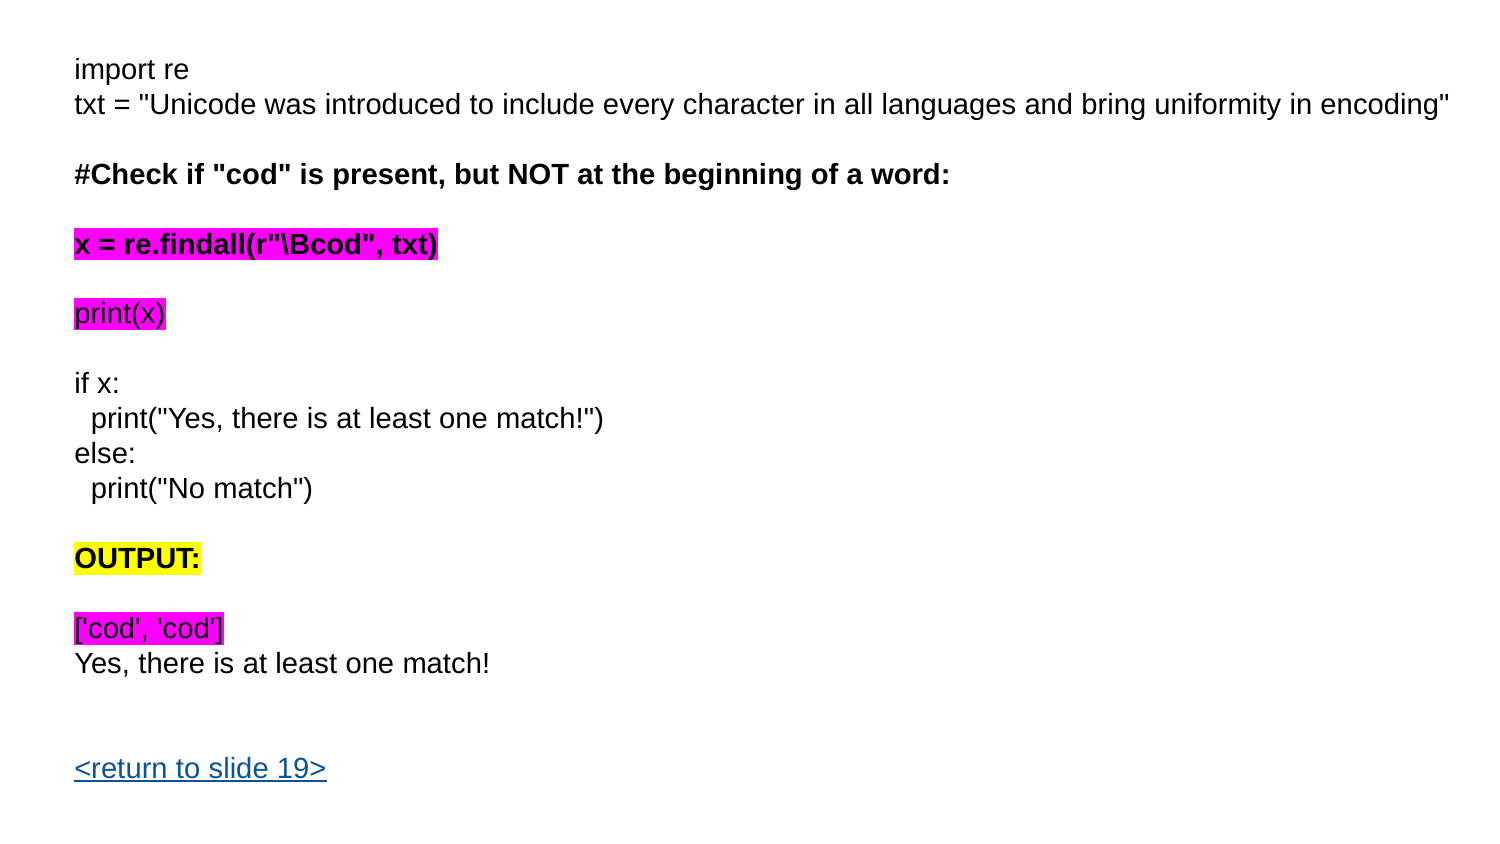

import re
txt = "Unicode was introduced to include every character in all languages and bring uniformity in encoding"

#Check if "cod" is present, but NOT at the beginning of a word:

x = re.findall(r"\Bcod", txt)

print(x)

if x:
  print("Yes, there is at least one match!")
else:
  print("No match")

OUTPUT:

['cod', 'cod']
Yes, there is at least one match!

<return to slide 19>